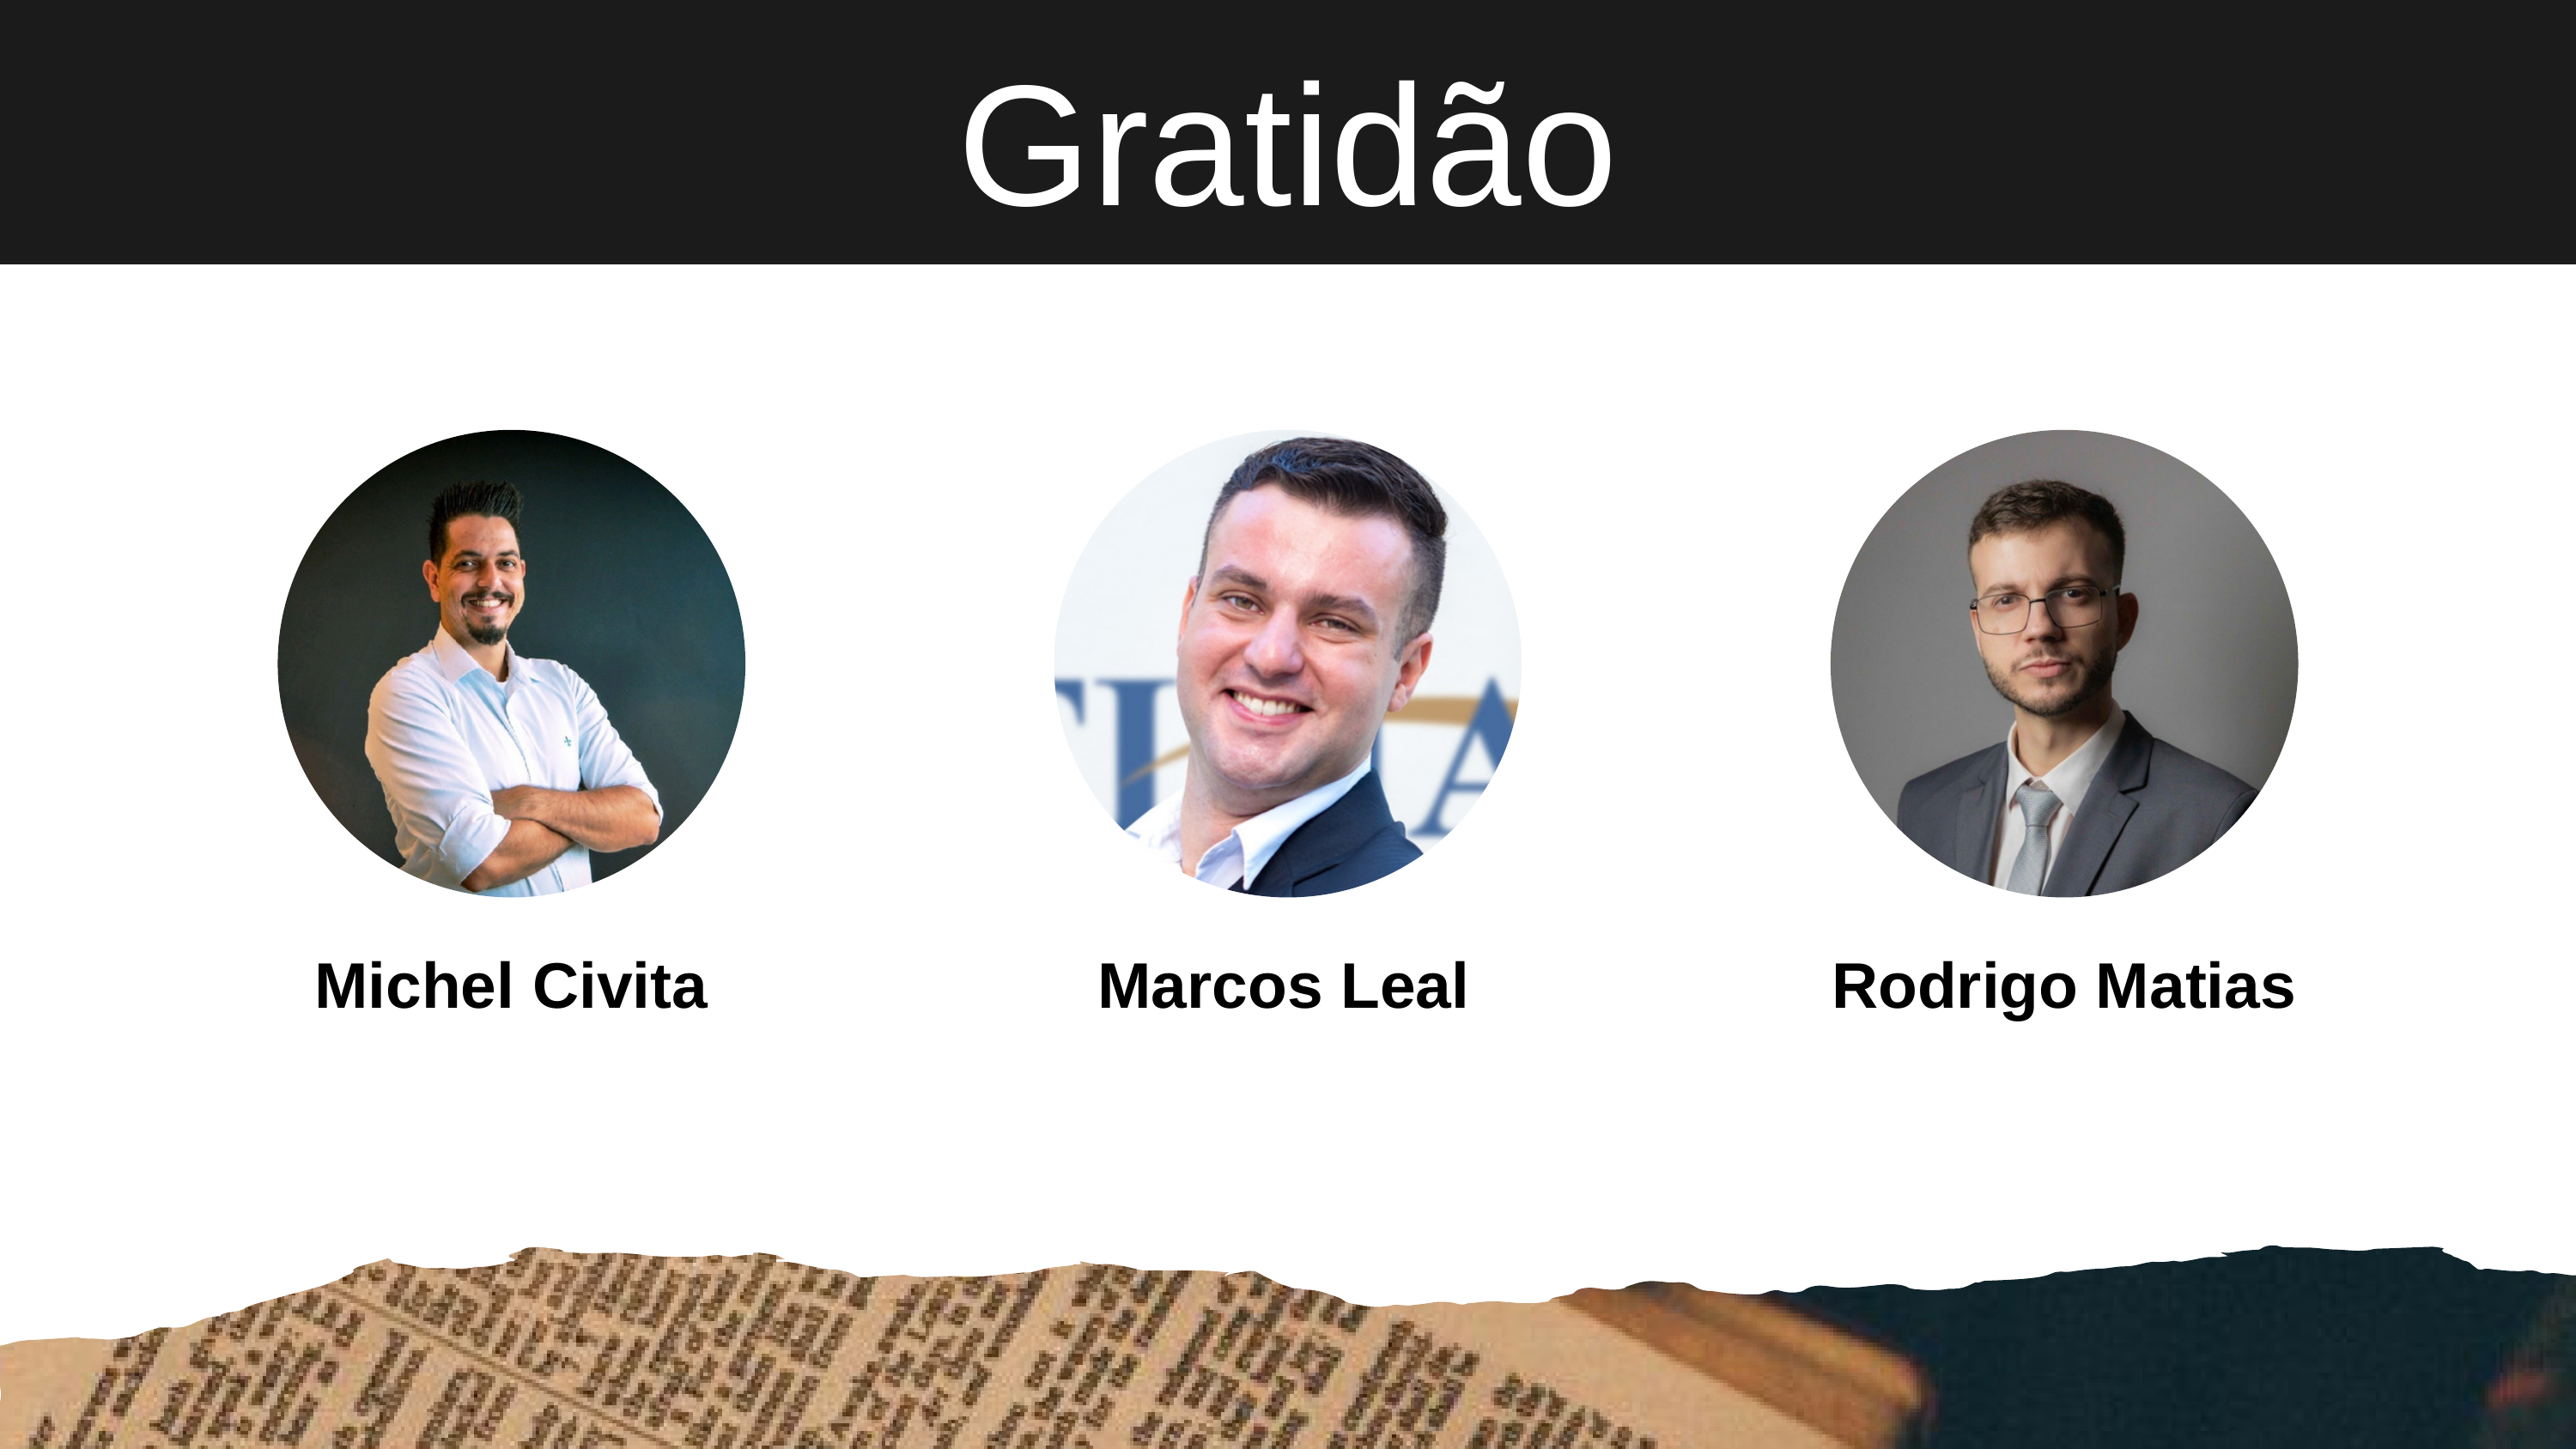

Gratidão

Michel Civita
Marcos Leal
Rodrigo Matias